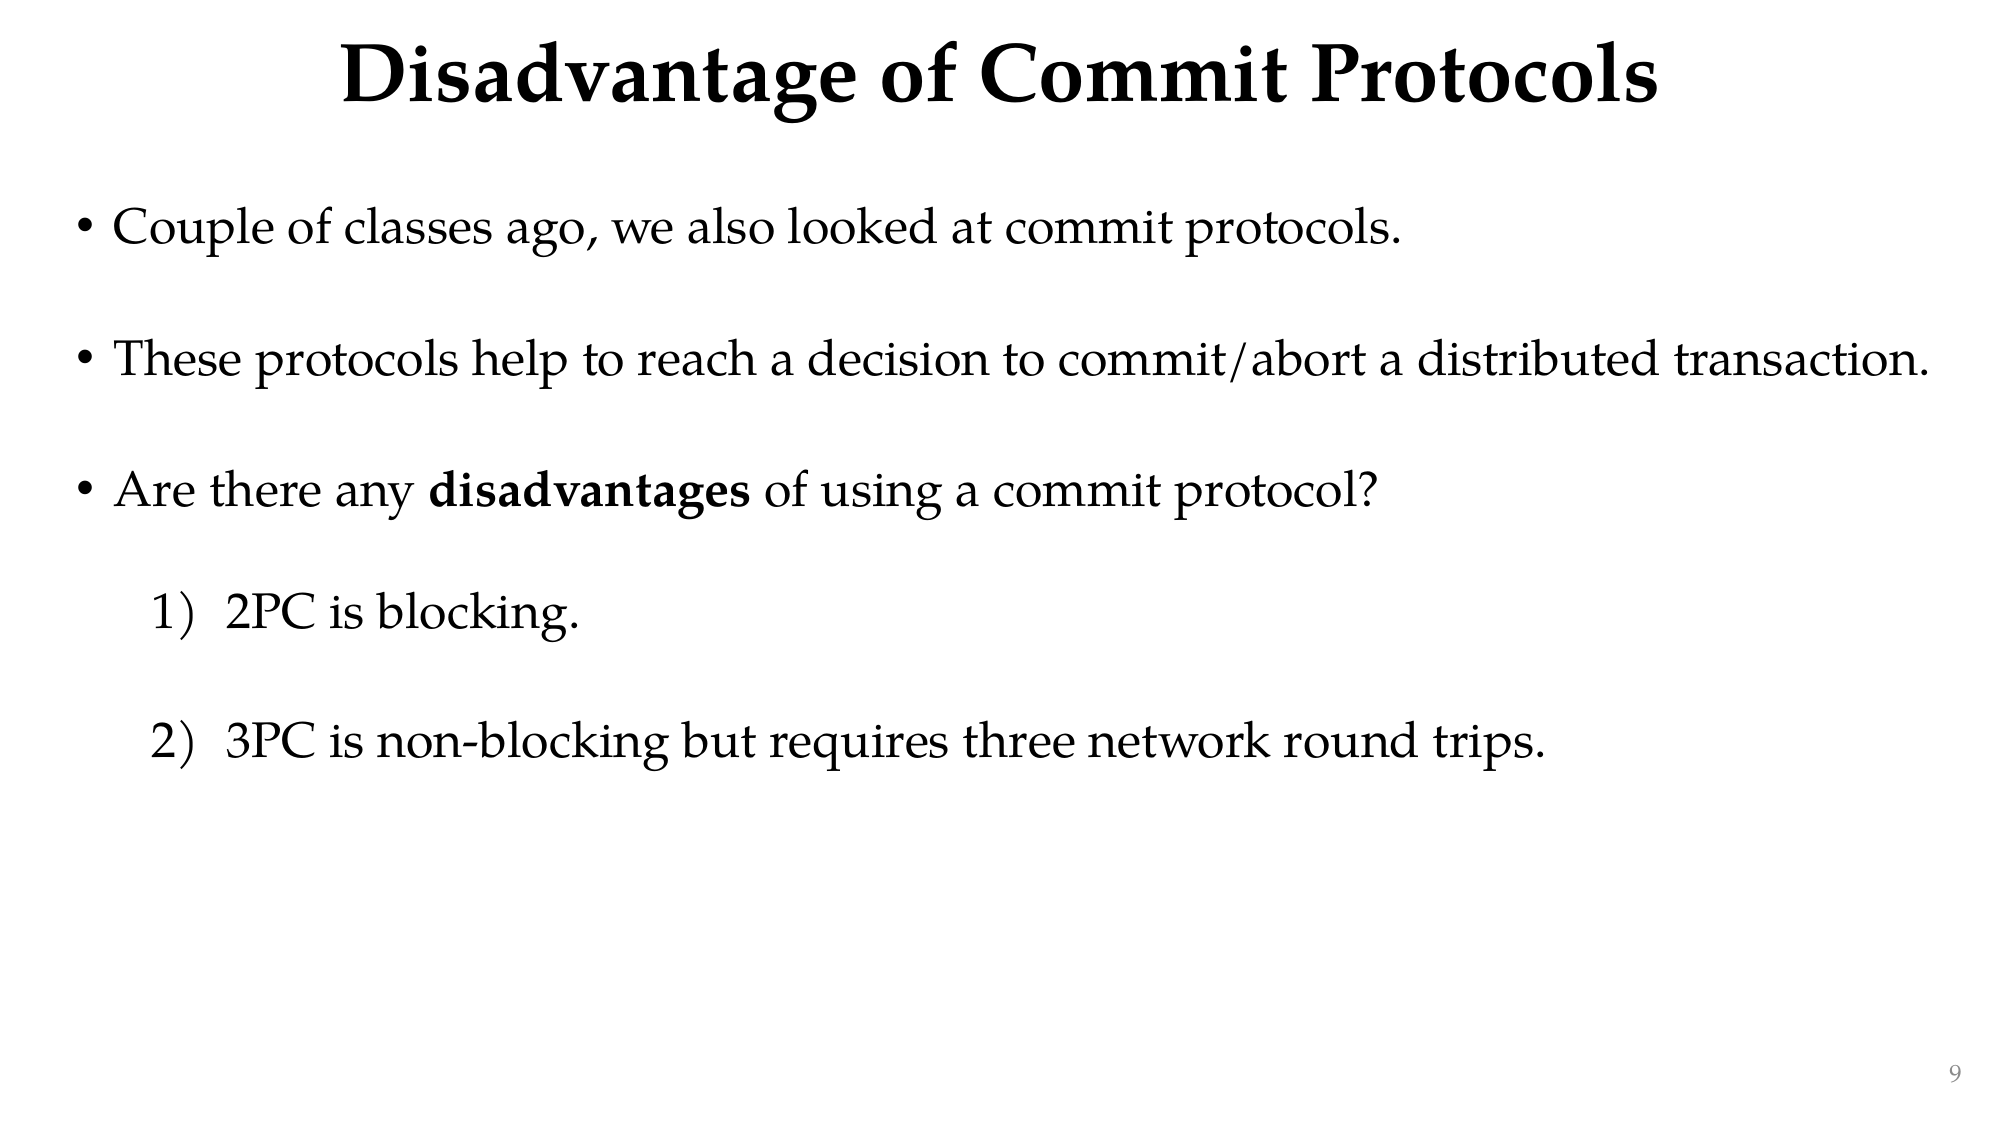

# Disadvantage of Commit Protocols
Couple of classes ago, we also looked at commit protocols.

These protocols help to reach a decision to commit/abort a distributed transaction.

Are there any disadvantages of using a commit protocol?

2PC is blocking.

3PC is non-blocking but requires three network round trips.
9